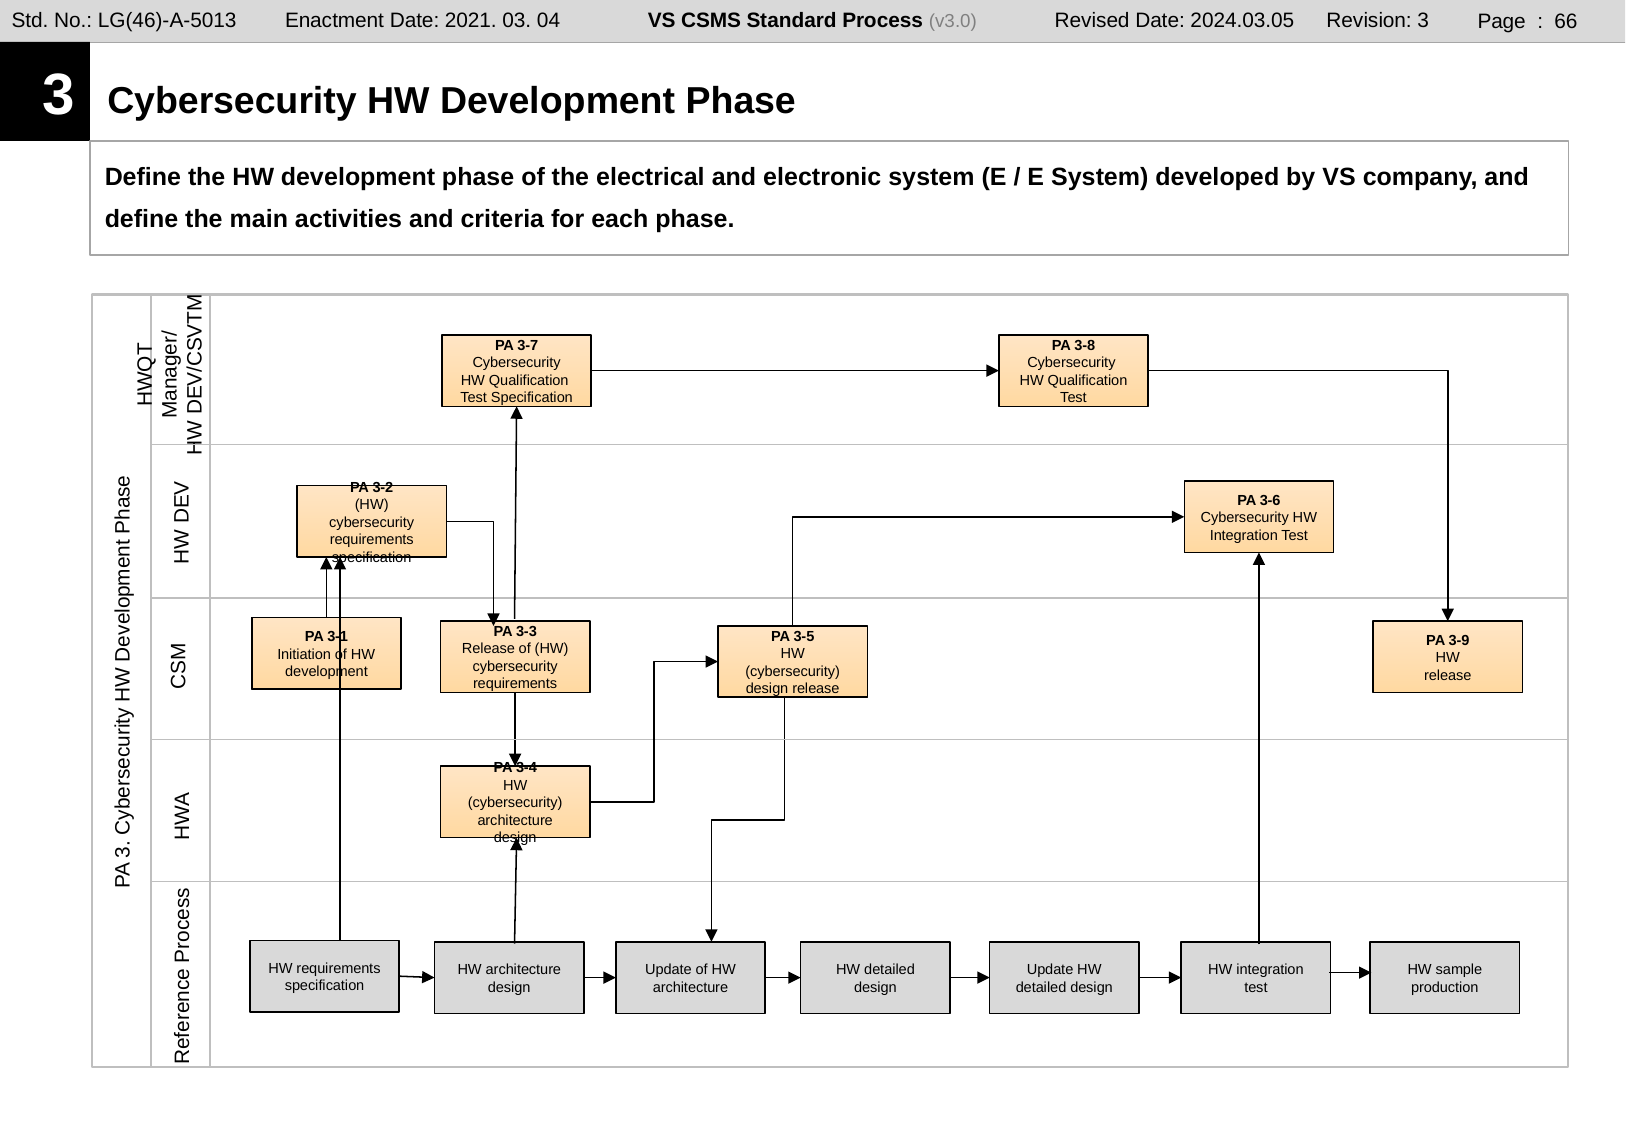

Page  :  66
3
# Cybersecurity HW Development Phase
Define the HW development phase of the electrical and electronic system (E / E System) developed by VS company, and define the main activities and criteria for each phase.

HWQT
Manager/
HW DEV/CSVTM

PA 3-7
Cybersecurity
HW Qualification
Test Specification
PA 3-8
Cybersecurity
HW Qualification Test
PA 3-6
Cybersecurity HW Integration Test
PA 3-2
(HW) cybersecurity requirements specification
HW DEV
PA 3-1
Initiation of HW development
PA 3-3
Release of (HW) cybersecurity requirements
PA 3-9
HW
release
PA 3-5
HW (cybersecurity) design release
CSM
PA 3. Cybersecurity HW Development Phase
PA 3-4
HW (cybersecurity) architecture design
HWA
HW requirements specification
HW integration test
HW architecture design
Update of HW architecture
HW detailed design
HW sample production
Update HW detailed design
Reference Process